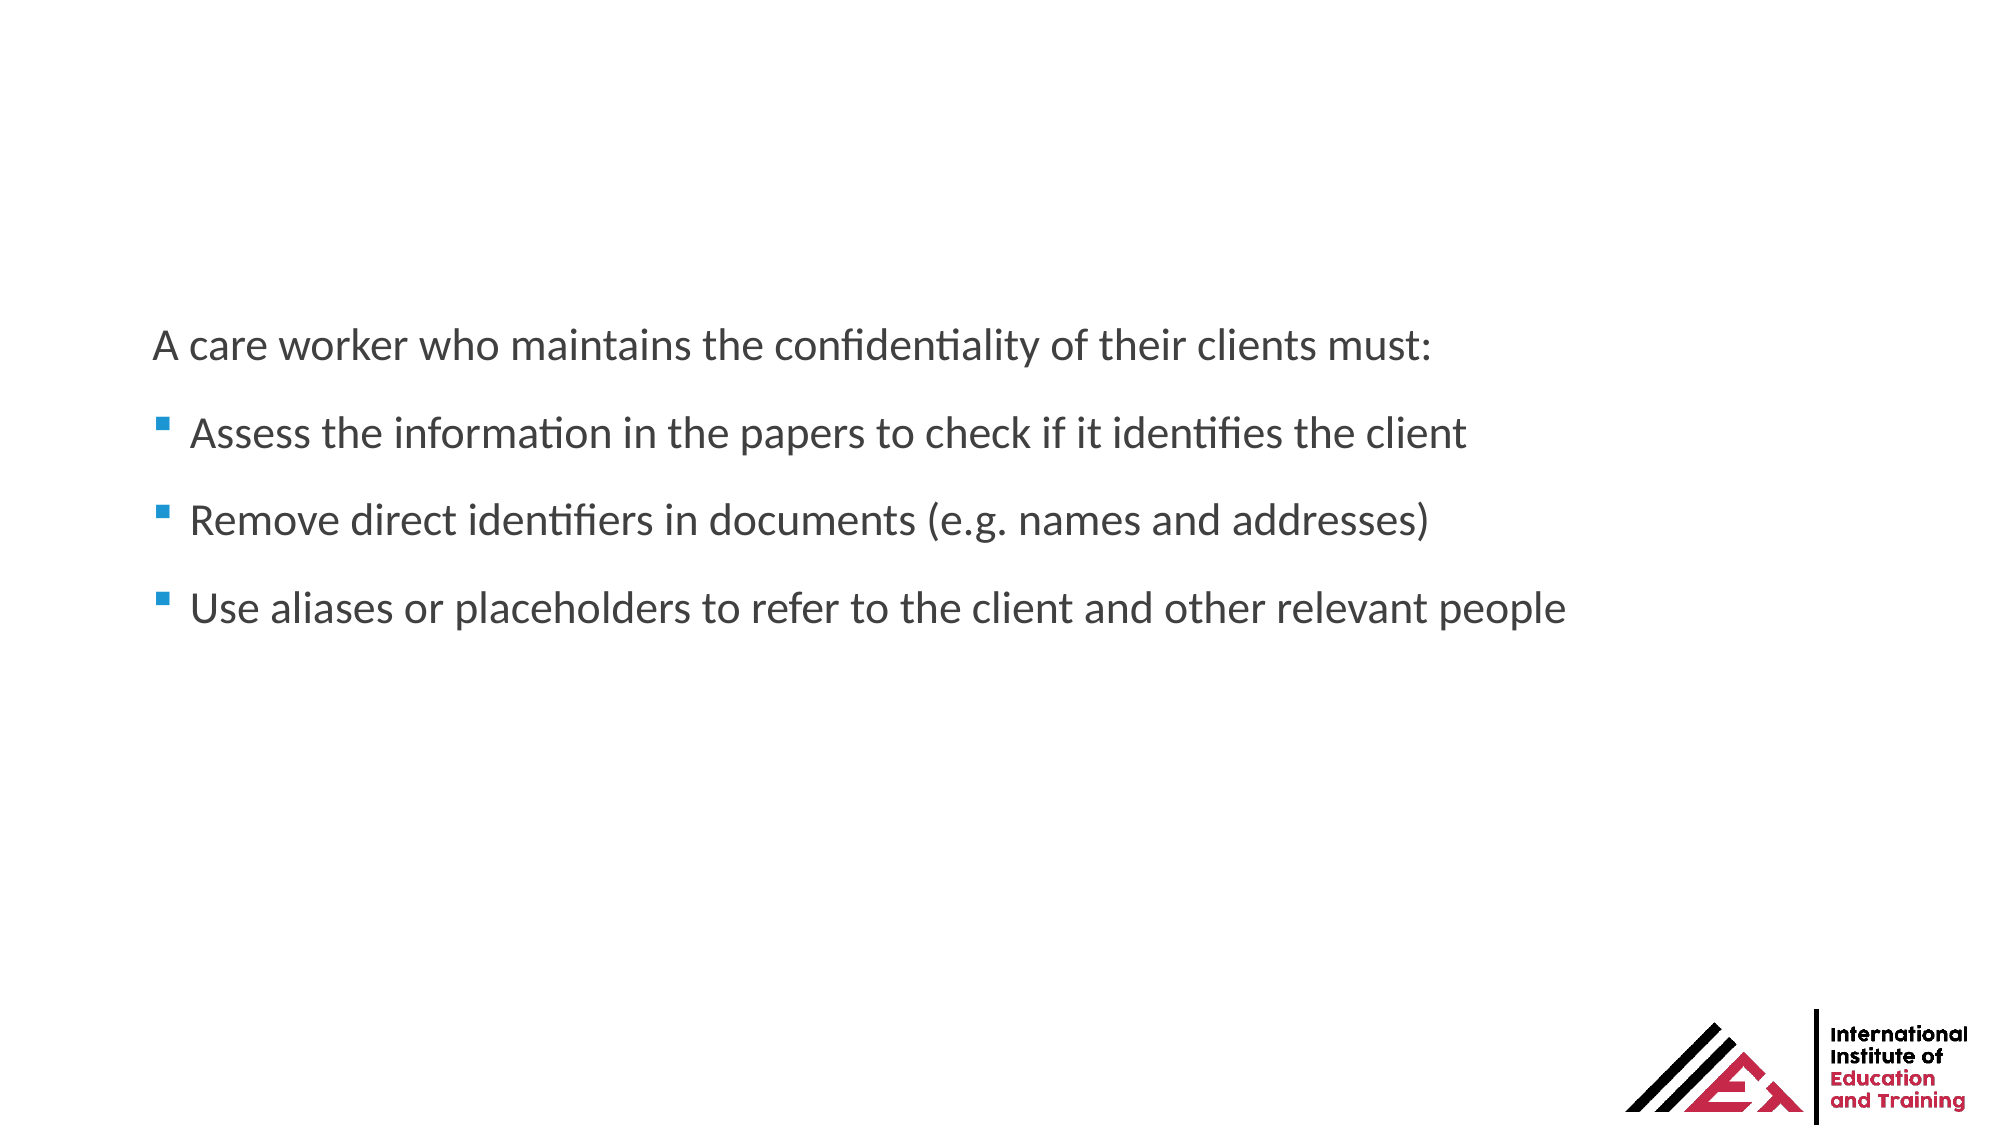

A care worker who maintains the confidentiality of their clients must:
Assess the information in the papers to check if it identifies the client
Remove direct identifiers in documents (e.g. names and addresses)
Use aliases or placeholders to refer to the client and other relevant people